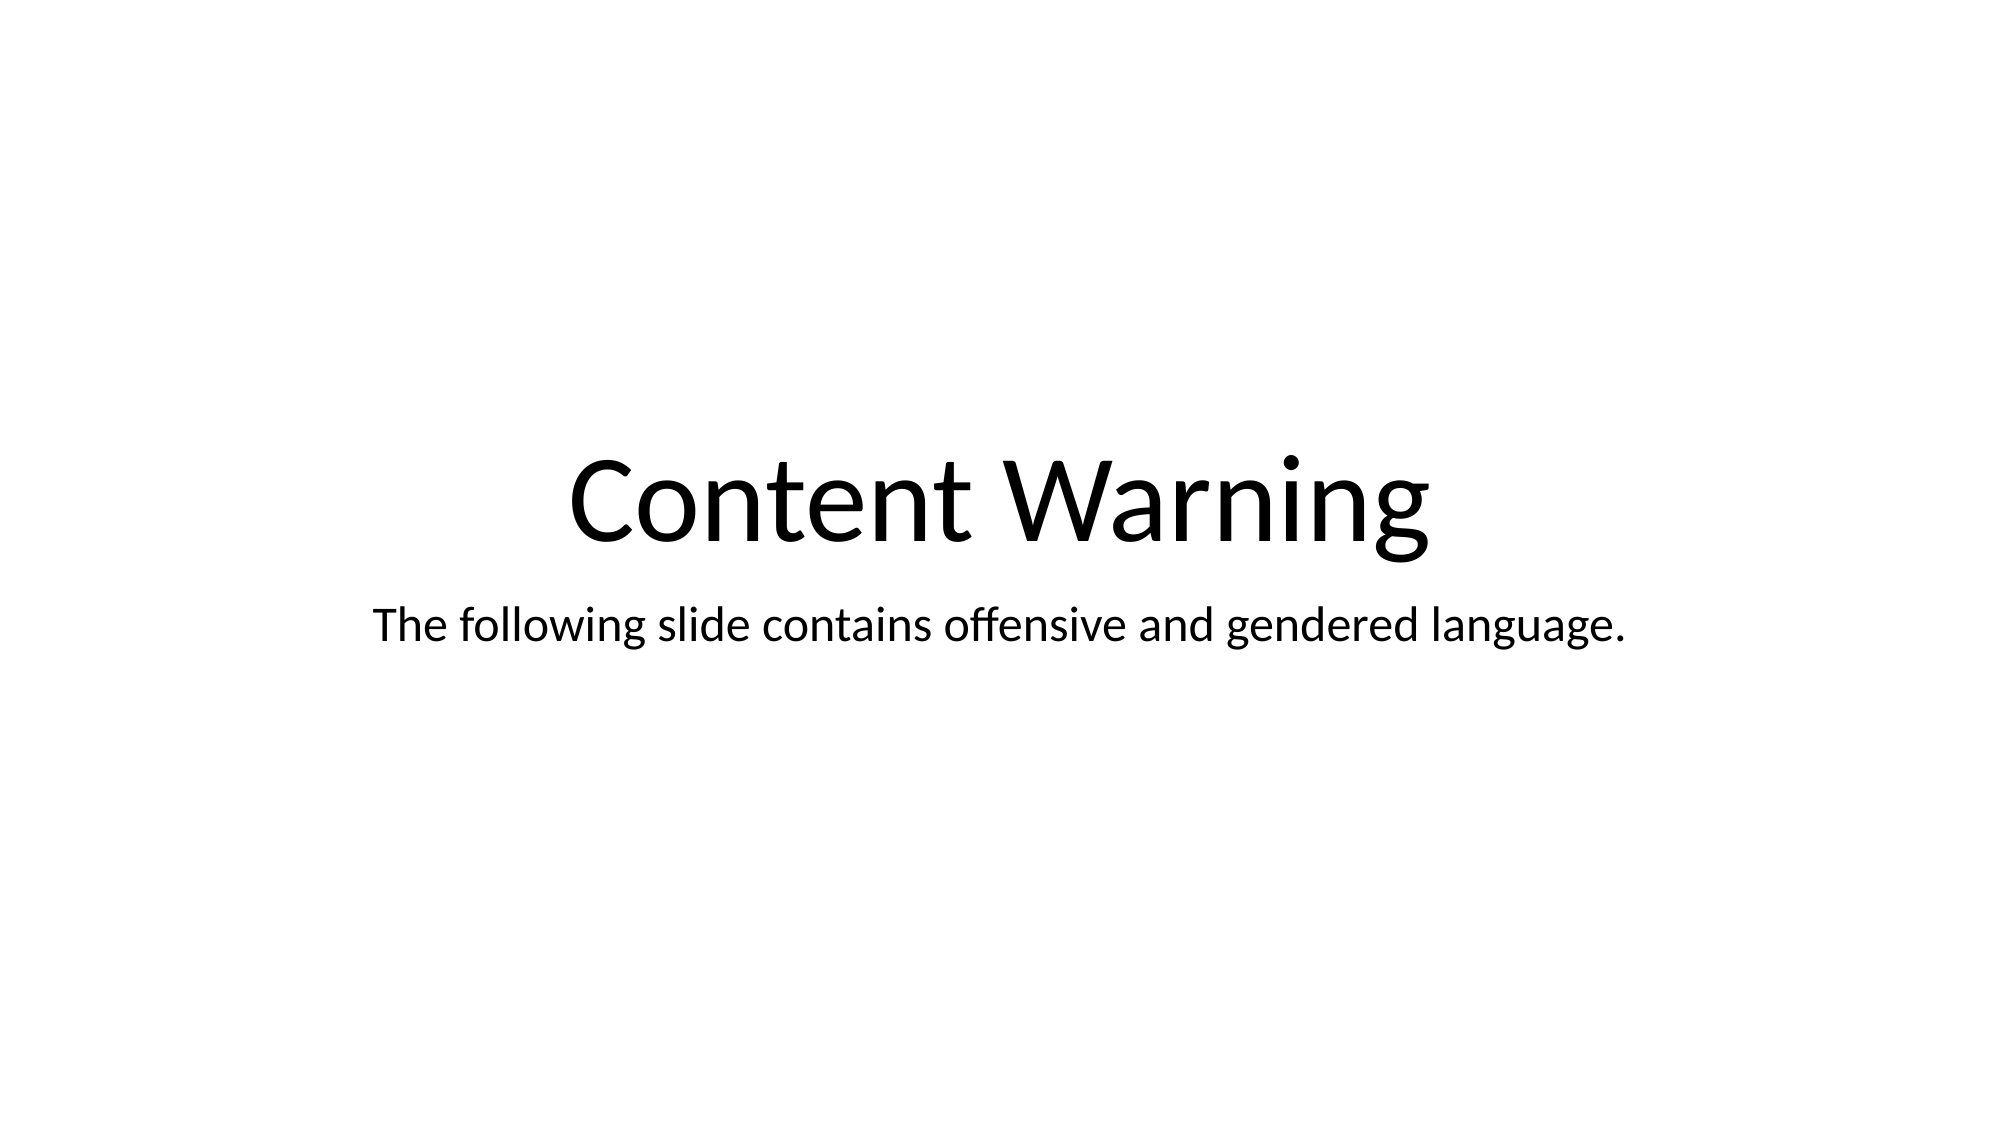

# Content Warning
The following slide contains offensive and gendered language.